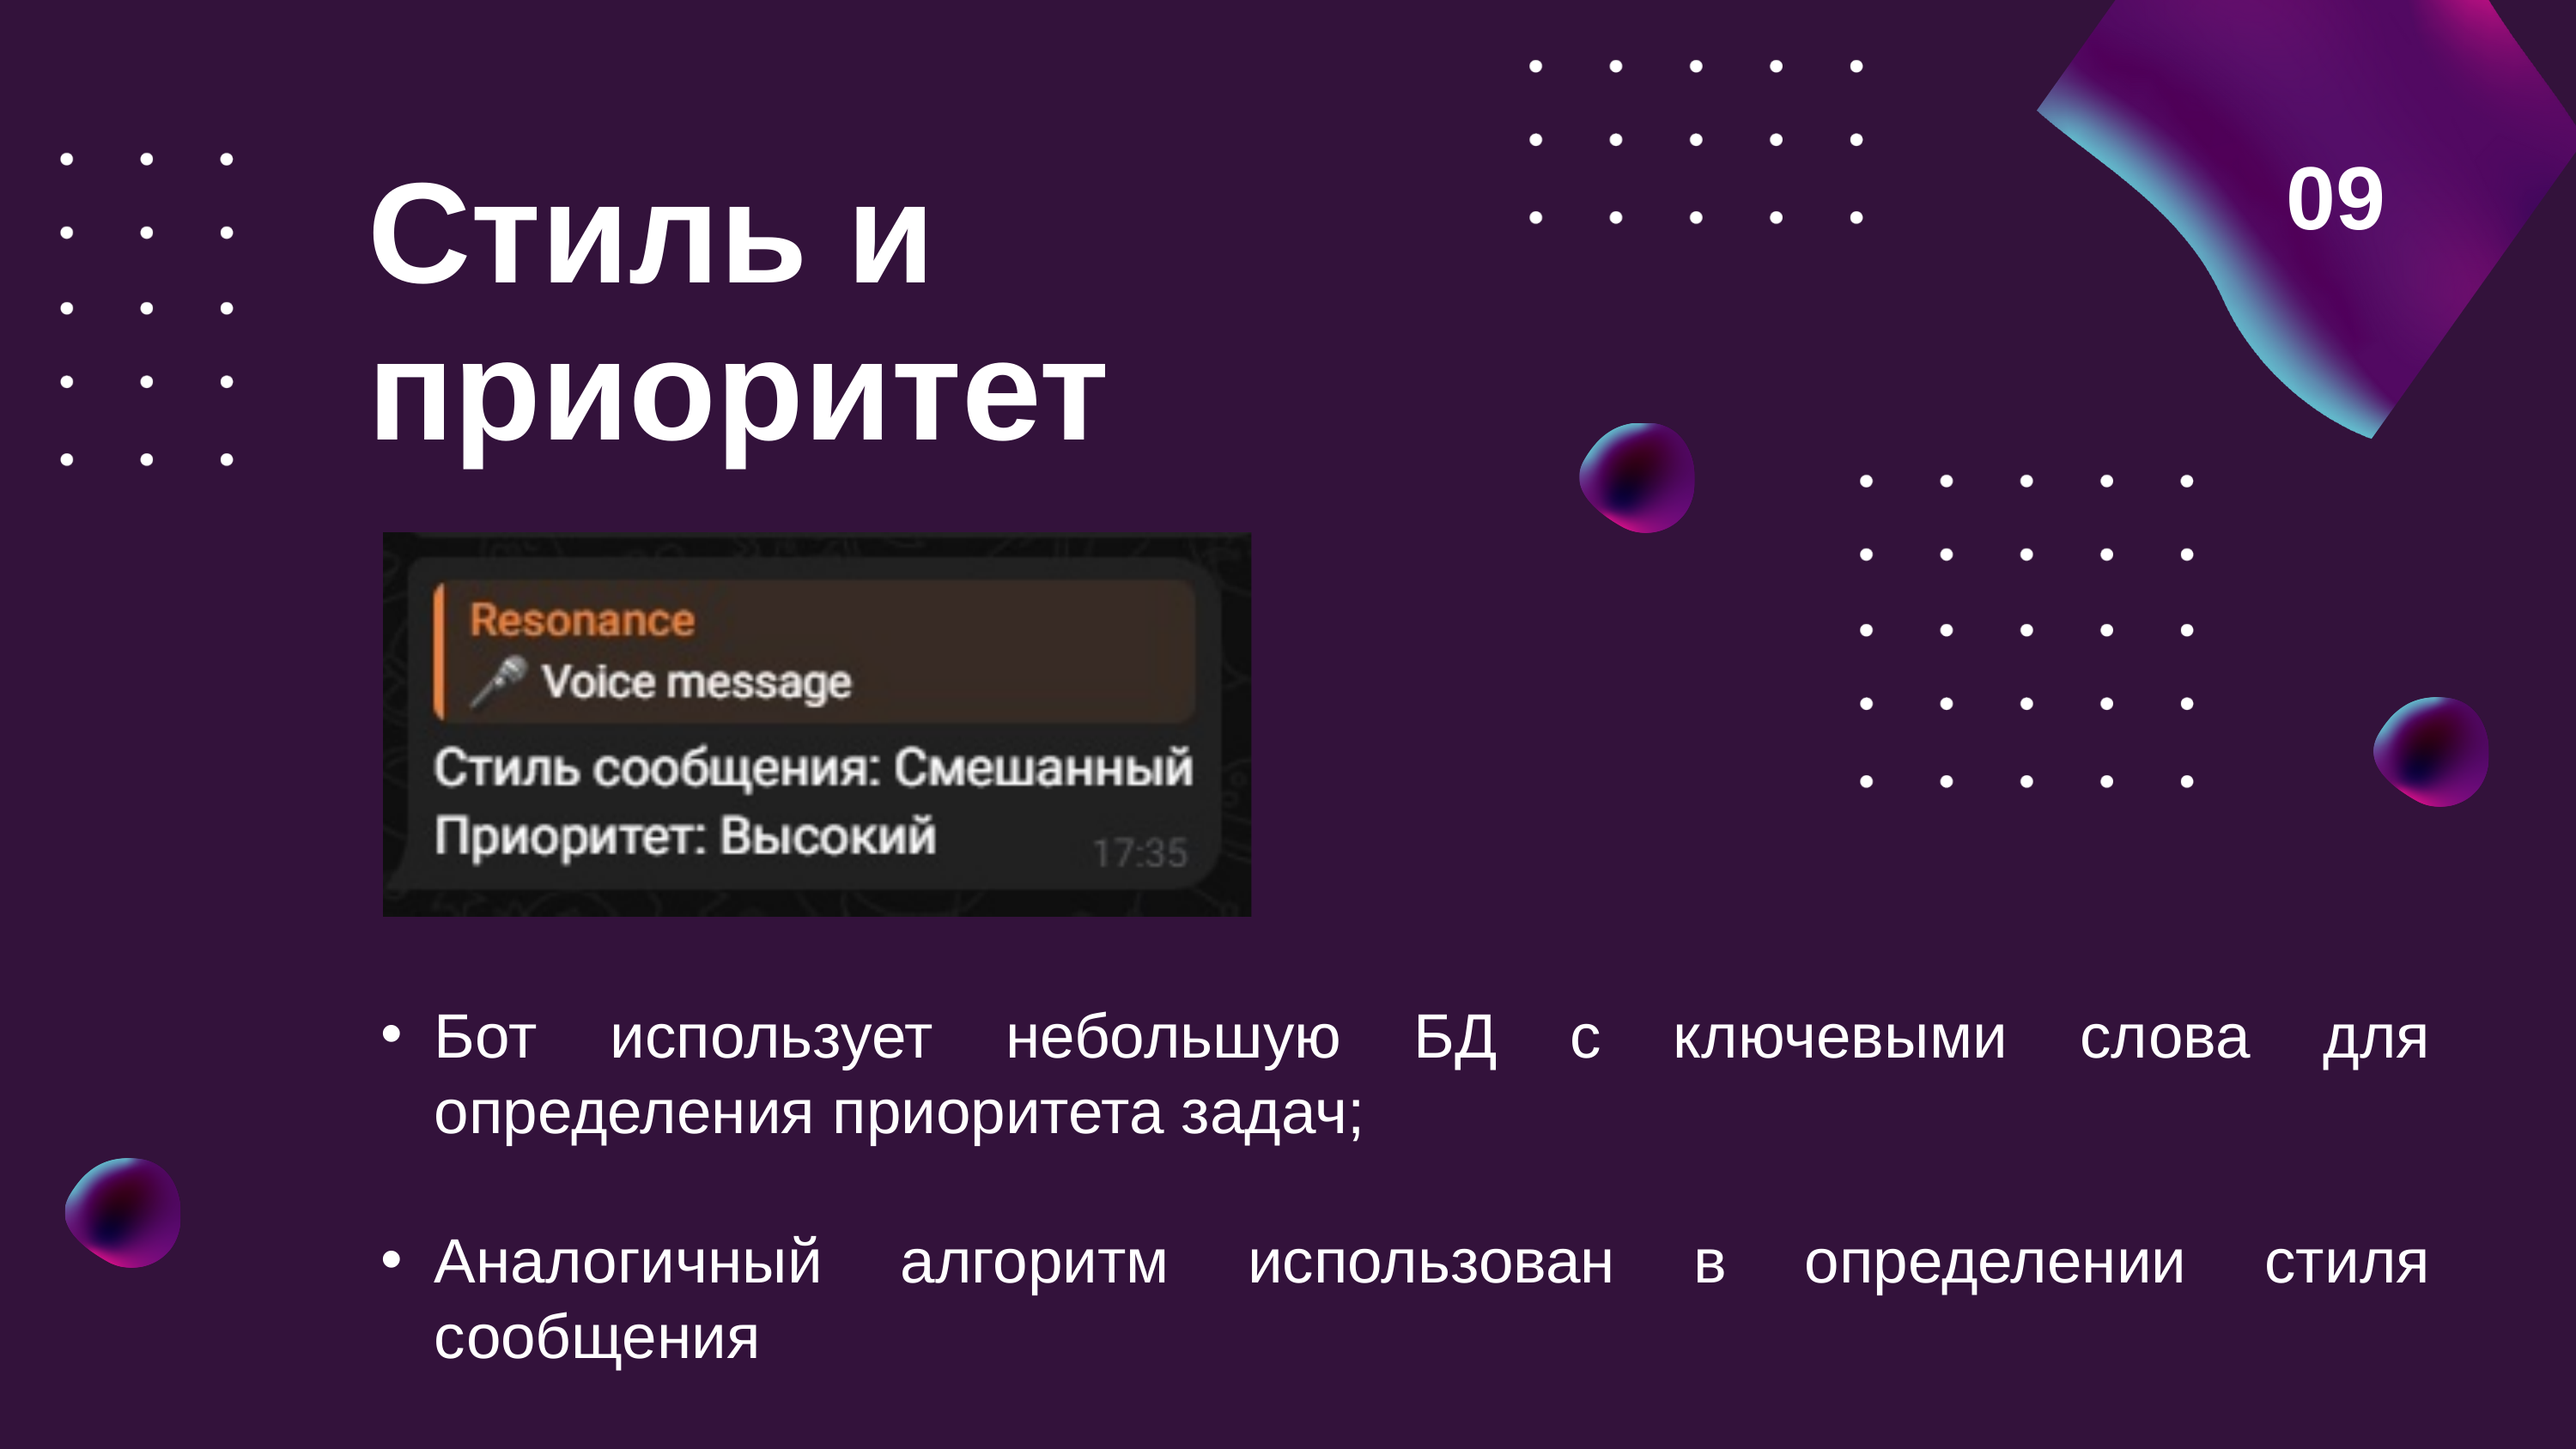

09
Стиль и приоритет

Бот использует небольшую БД с ключевыми слова для определения приоритета задач;

Аналогичный алгоритм использован в определении стиля сообщения